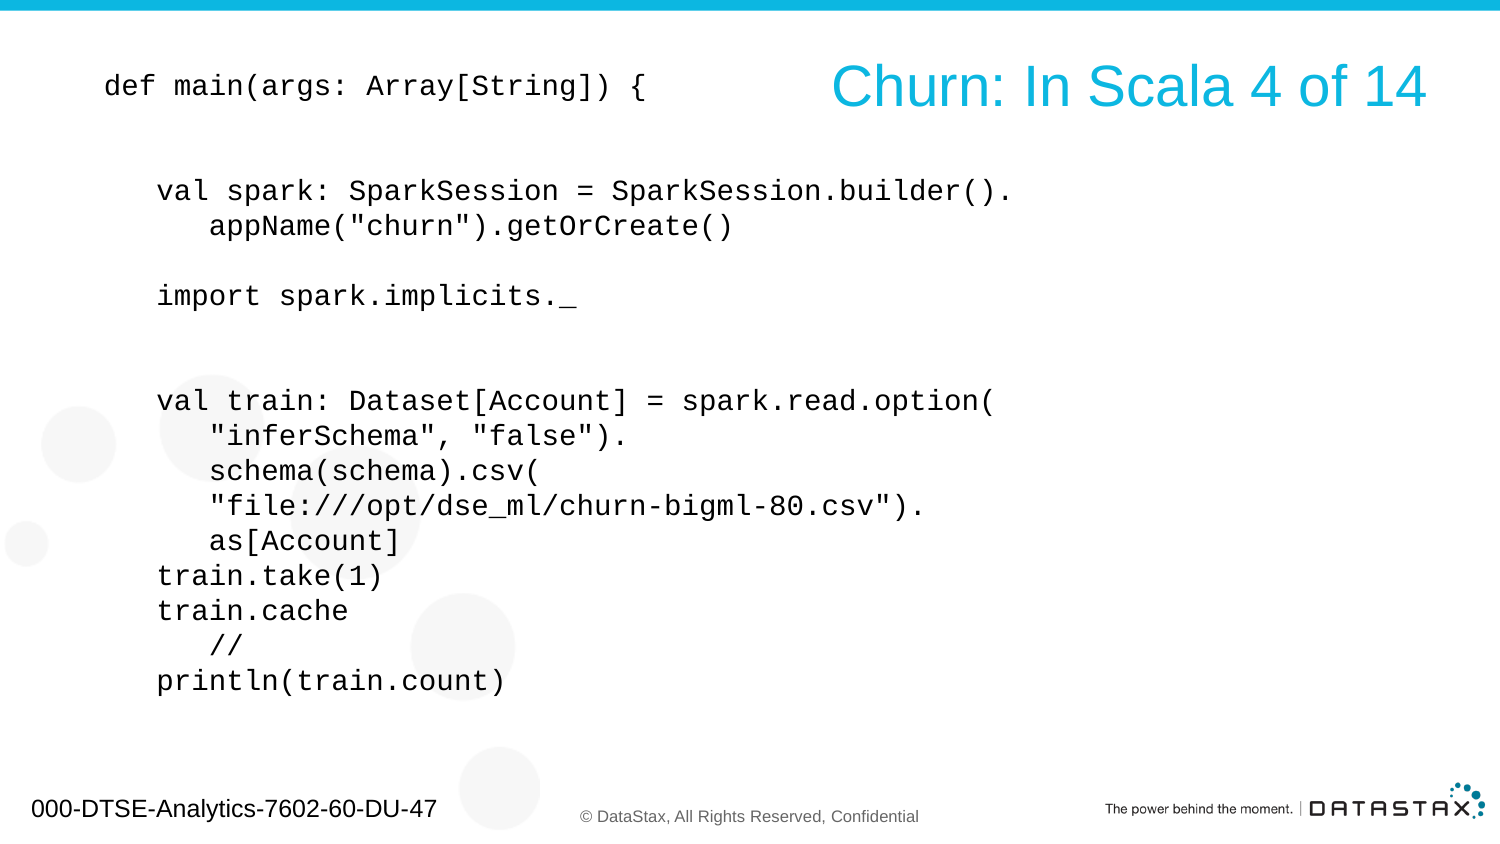

# Churn: In Scala 4 of 14
   def main(args: Array[String]) {

      val spark: SparkSession = SparkSession.builder().
         appName("churn").getOrCreate()

      import spark.implicits._

      val train: Dataset[Account] = spark.read.option(
         "inferSchema", "false").
         schema(schema).csv(
         "file:///opt/dse_ml/churn-bigml-80.csv").
         as[Account]
      train.take(1)
      train.cache
         //
      println(train.count)
000-DTSE-Analytics-7602-60-DU-47